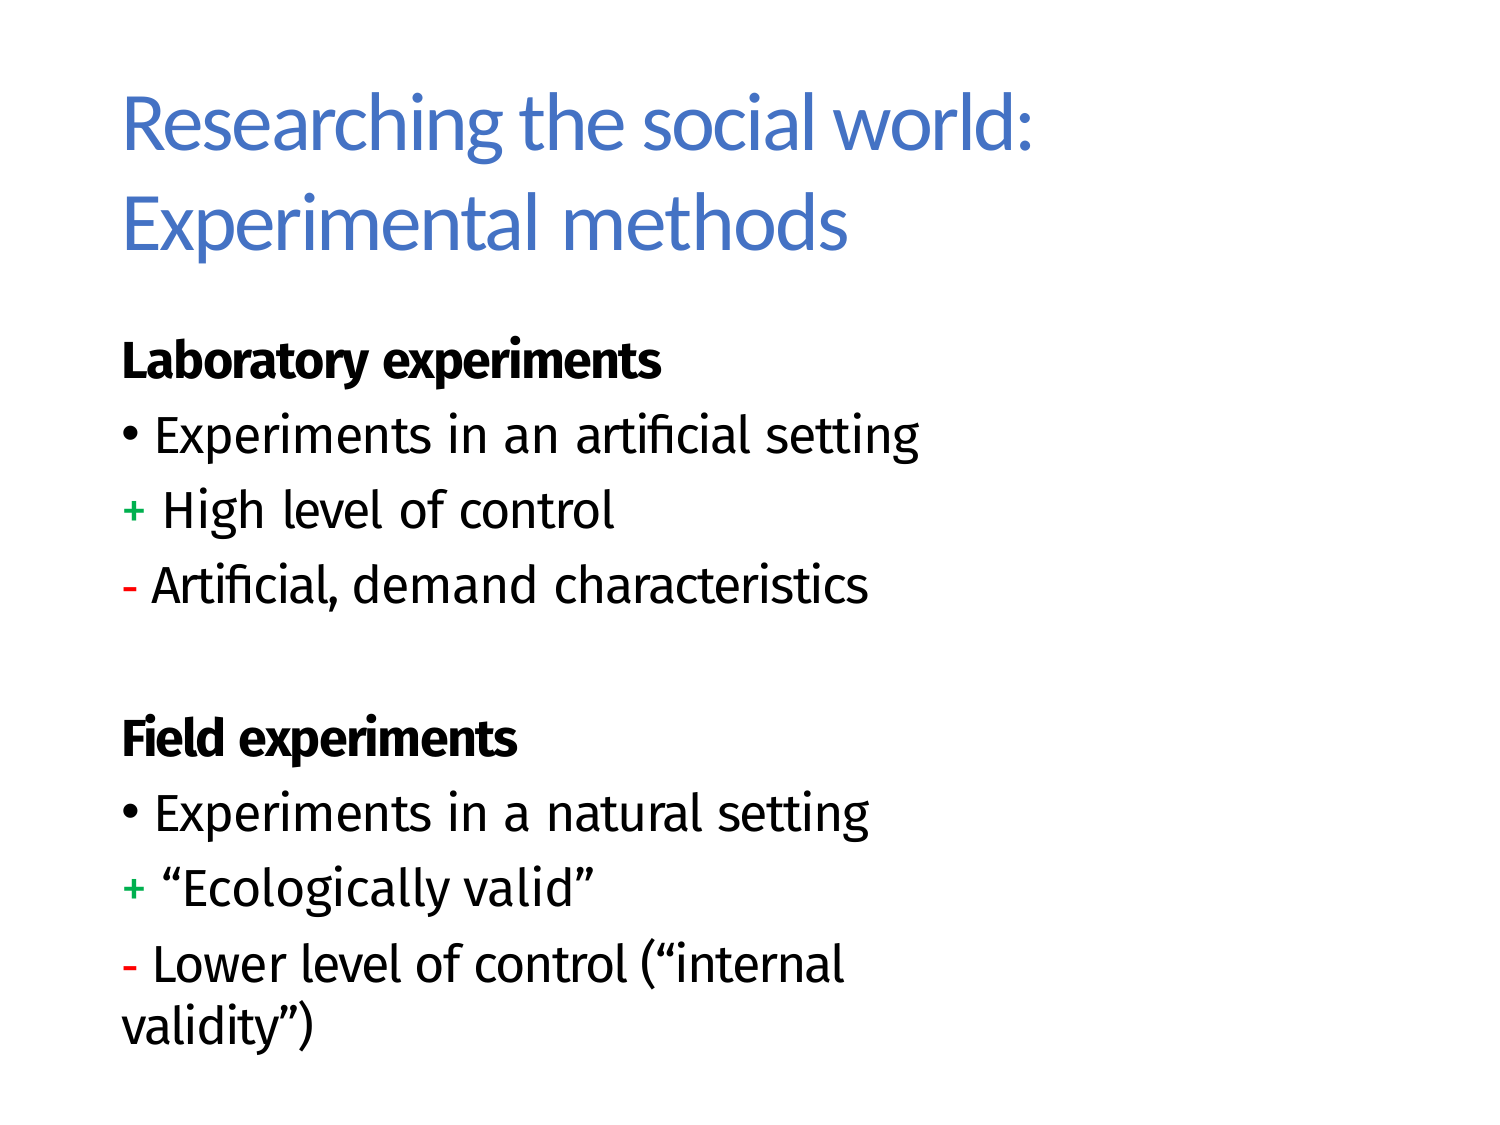

# Researching the social world: Experimental methods
Laboratory experiments
Experiments in an artificial setting
+ High level of control
‐ Artificial, demand characteristics

Field experiments
Experiments in a natural setting
+ “Ecologically valid”
‐ Lower level of control (“internal validity”)